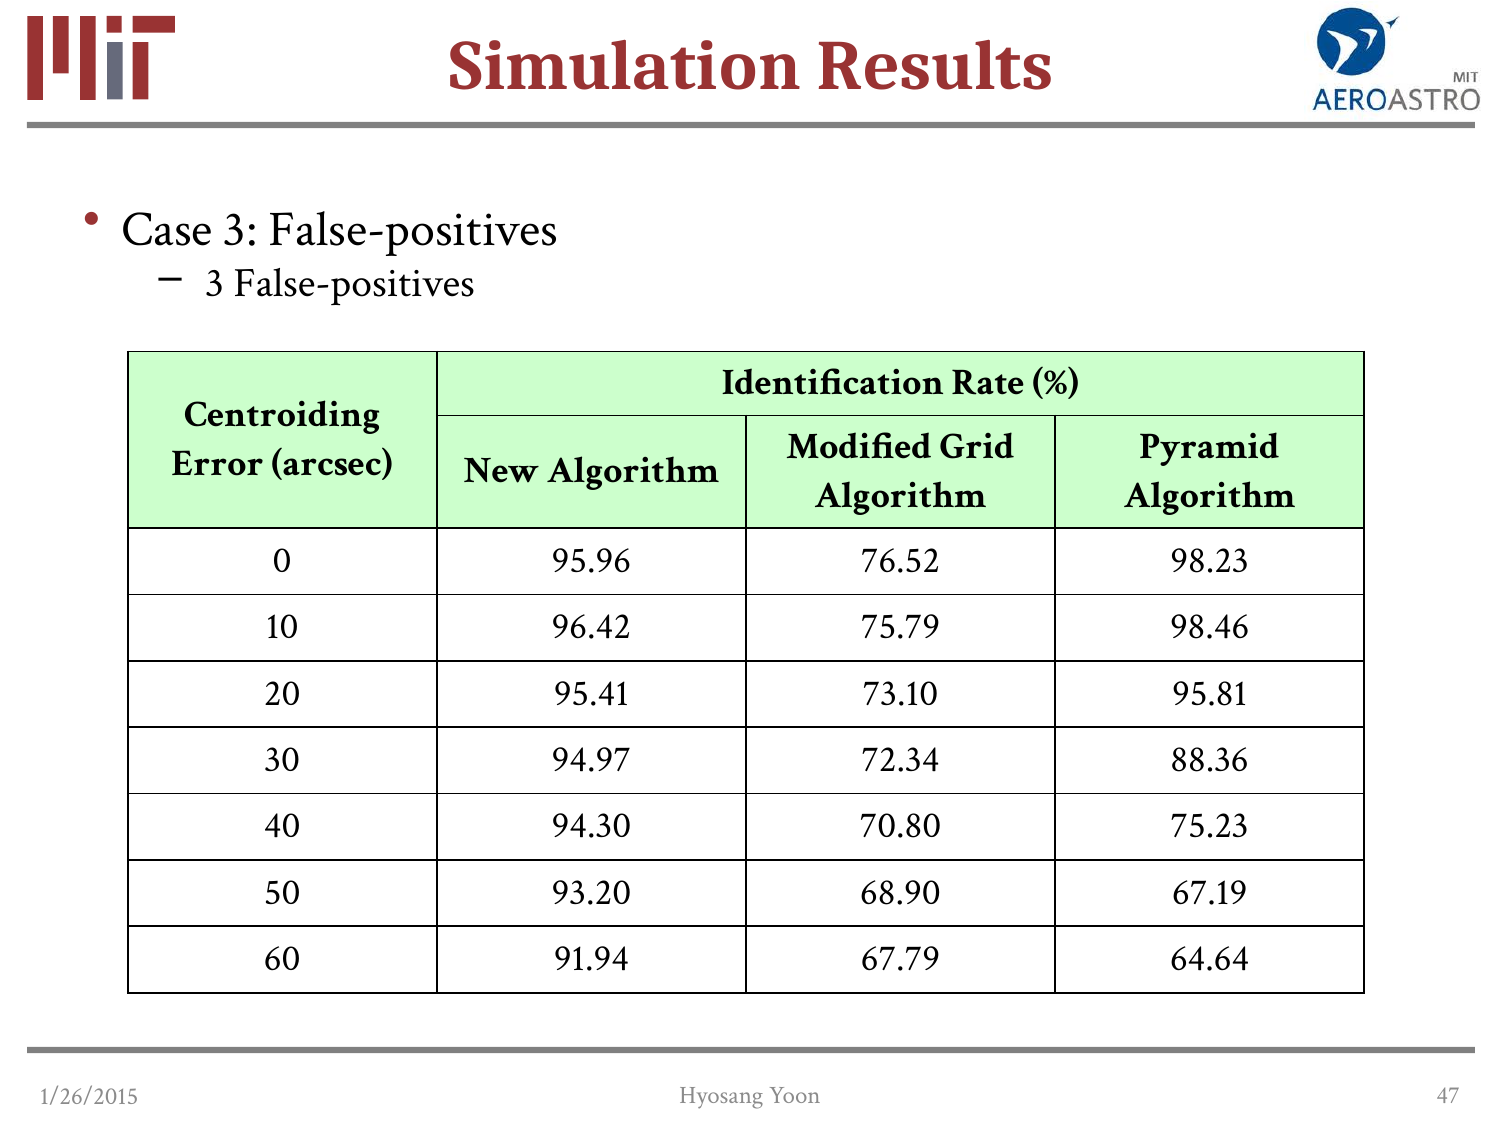

# Simulation Results
Case 3: False-positives
3 False-positives
| Centroiding Error (arcsec) | Identification Rate (%) |  |  |
| --- | --- | --- | --- |
|  | New Algorithm | Modified Grid Algorithm | Pyramid Algorithm |
| 0 | 95.96 | 76.52 | 98.23 |
| 10 | 96.42 | 75.79 | 98.46 |
| 20 | 95.41 | 73.10 | 95.81 |
| 30 | 94.97 | 72.34 | 88.36 |
| 40 | 94.30 | 70.80 | 75.23 |
| 50 | 93.20 | 68.90 | 67.19 |
| 60 | 91.94 | 67.79 | 64.64 |
1/26/2015
Hyosang Yoon
47